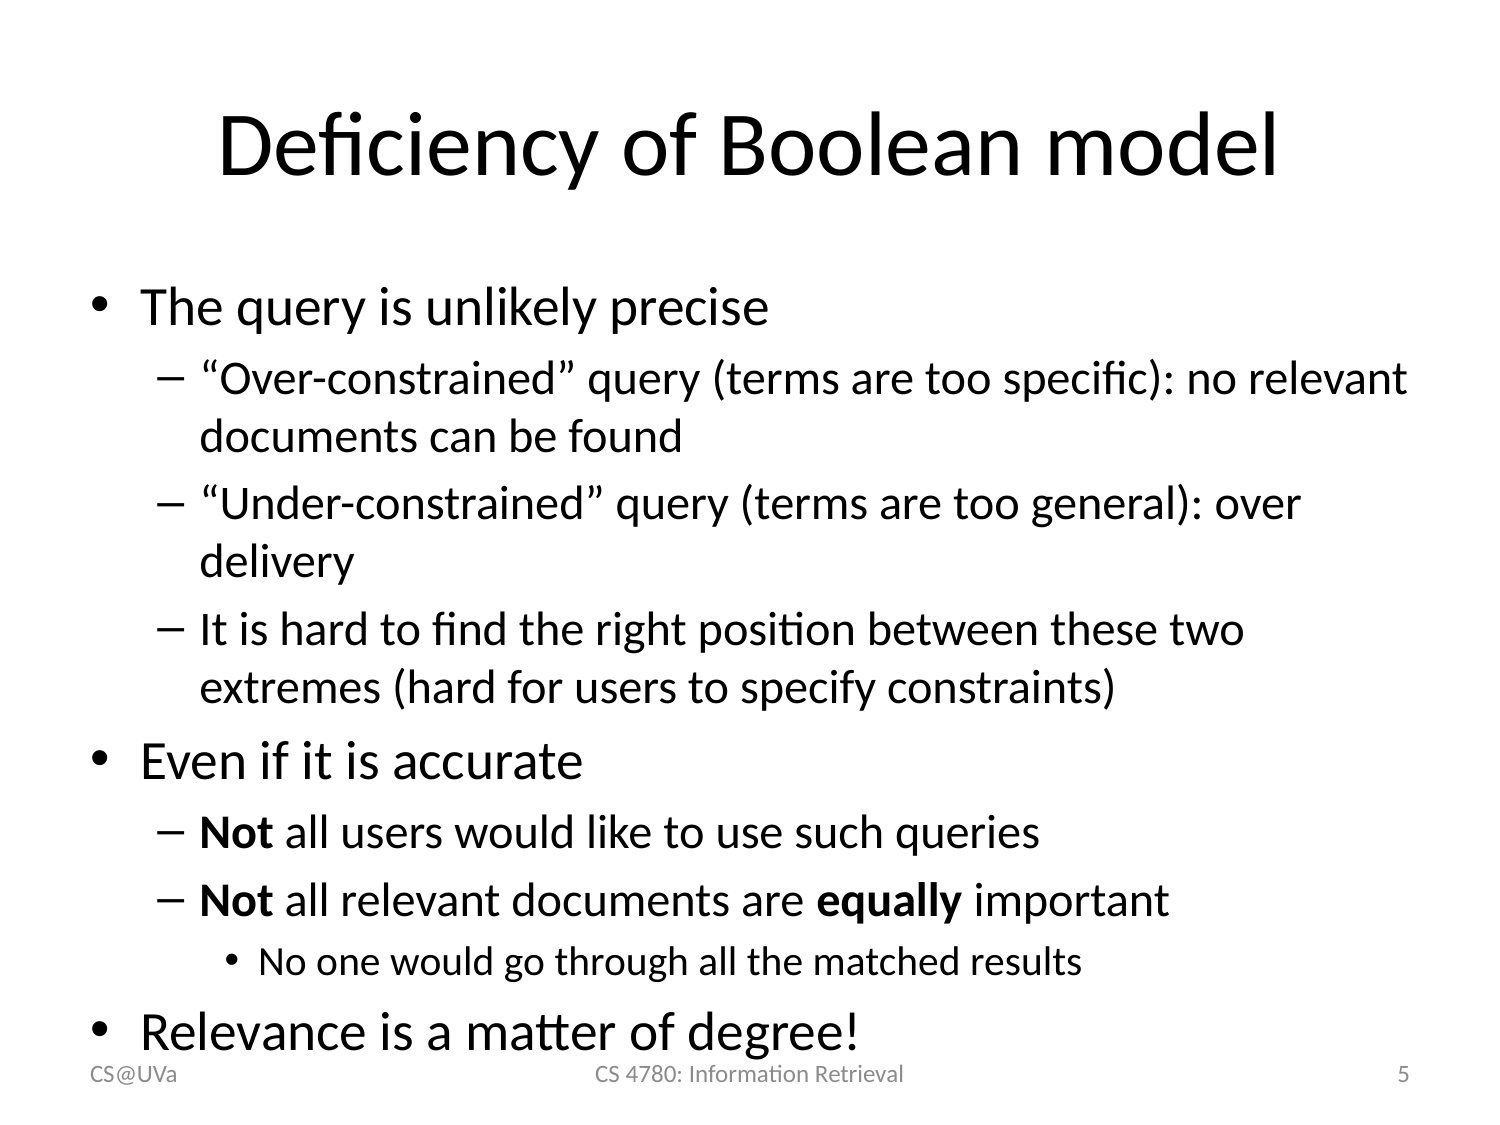

# Deficiency of Boolean model
The query is unlikely precise
“Over-constrained” query (terms are too specific): no relevant documents can be found
“Under-constrained” query (terms are too general): over delivery
It is hard to find the right position between these two extremes (hard for users to specify constraints)
Even if it is accurate
Not all users would like to use such queries
Not all relevant documents are equally important
No one would go through all the matched results
Relevance is a matter of degree!
CS@UVa
CS 4780: Information Retrieval
5